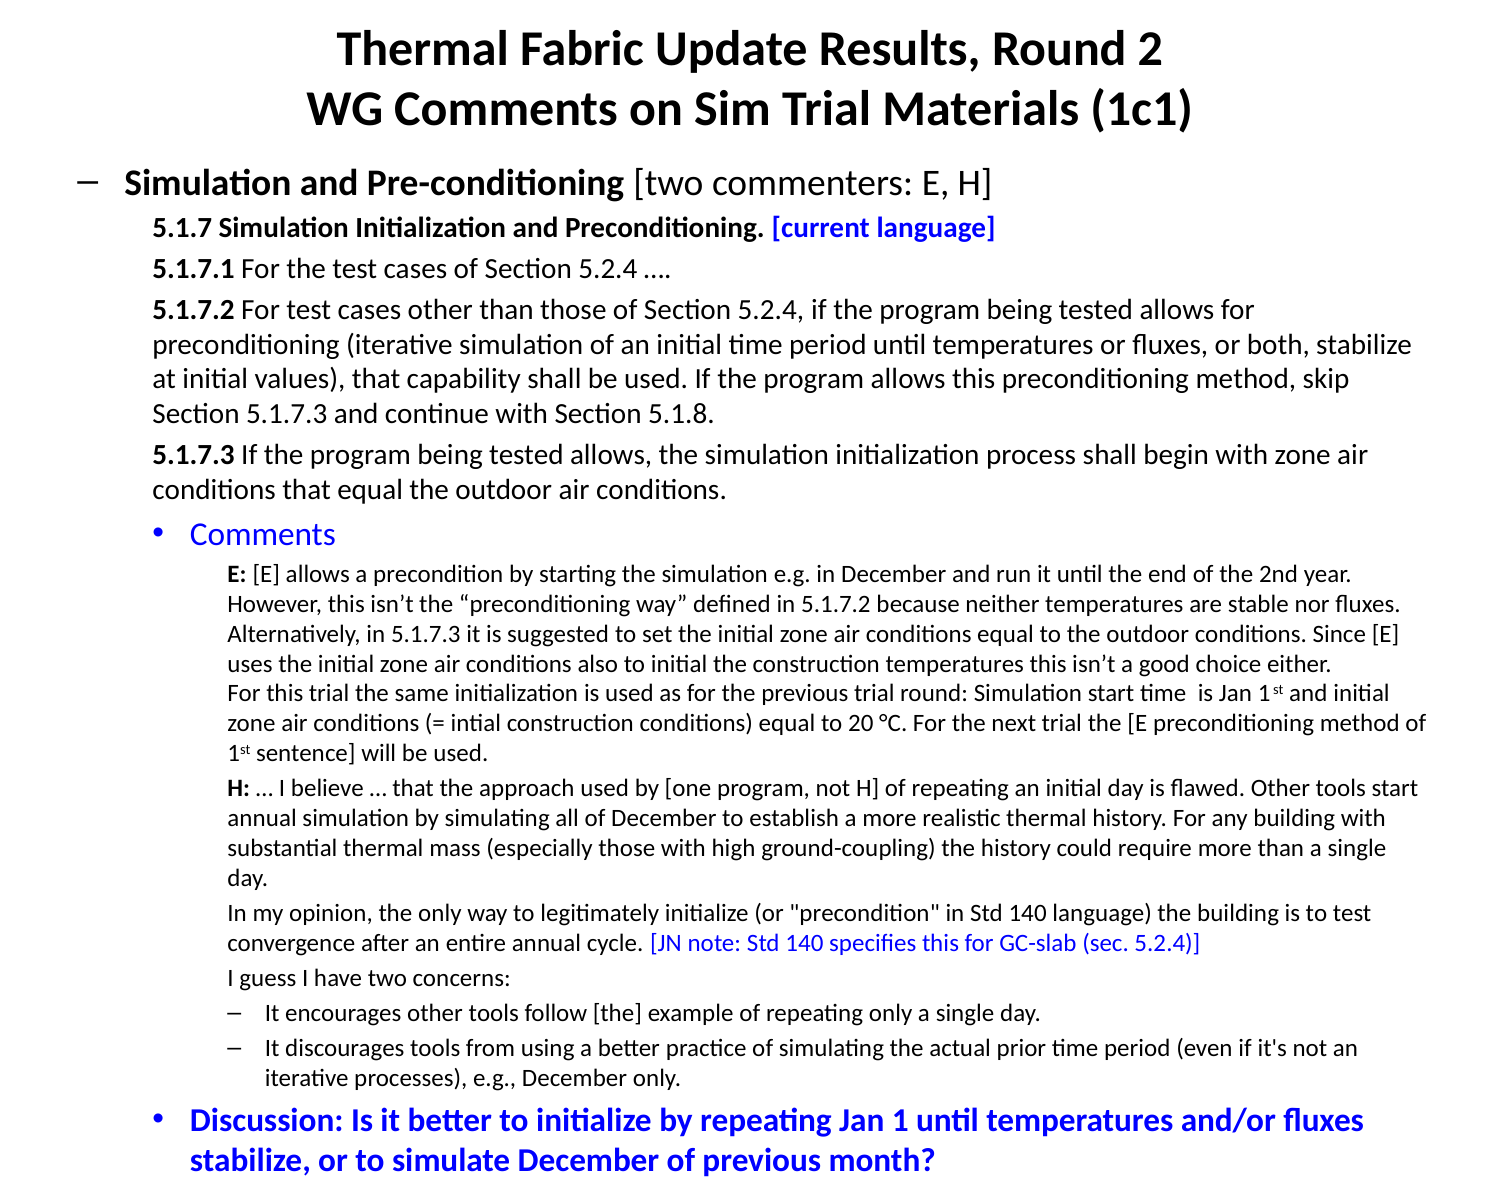

# Thermal Fabric Update Results, Round 2 WG Comments on Sim Trial Materials (1c1)
Simulation and Pre-conditioning [two commenters: E, H]
5.1.7 Simulation Initialization and Preconditioning. [current language]
5.1.7.1 For the test cases of Section 5.2.4 ….
5.1.7.2 For test cases other than those of Section 5.2.4, if the program being tested allows for preconditioning (iterative simulation of an initial time period until temperatures or fluxes, or both, stabilize at initial values), that capability shall be used. If the program allows this preconditioning method, skip Section 5.1.7.3 and continue with Section 5.1.8.
5.1.7.3 If the program being tested allows, the simulation initialization process shall begin with zone air conditions that equal the outdoor air conditions.
Comments
E: [E] allows a precondition by starting the simulation e.g. in December and run it until the end of the 2nd year. However, this isn’t the “preconditioning way” defined in 5.1.7.2 because neither temperatures are stable nor fluxes.
Alternatively, in 5.1.7.3 it is suggested to set the initial zone air conditions equal to the outdoor conditions. Since [E] uses the initial zone air conditions also to initial the construction temperatures this isn’t a good choice either.
For this trial the same initialization is used as for the previous trial round: Simulation start time  is Jan 1st and initial zone air conditions (= intial construction conditions) equal to 20 °C. For the next trial the [E preconditioning method of 1st sentence] will be used.
H: … I believe … that the approach used by [one program, not H] of repeating an initial day is flawed. Other tools start annual simulation by simulating all of December to establish a more realistic thermal history. For any building with substantial thermal mass (especially those with high ground-coupling) the history could require more than a single day.
In my opinion, the only way to legitimately initialize (or "precondition" in Std 140 language) the building is to test convergence after an entire annual cycle. [JN note: Std 140 specifies this for GC-slab (sec. 5.2.4)]
I guess I have two concerns:
It encourages other tools follow [the] example of repeating only a single day.
It discourages tools from using a better practice of simulating the actual prior time period (even if it's not an iterative processes), e.g., December only.
Discussion: Is it better to initialize by repeating Jan 1 until temperatures and/or fluxes stabilize, or to simulate December of previous month?